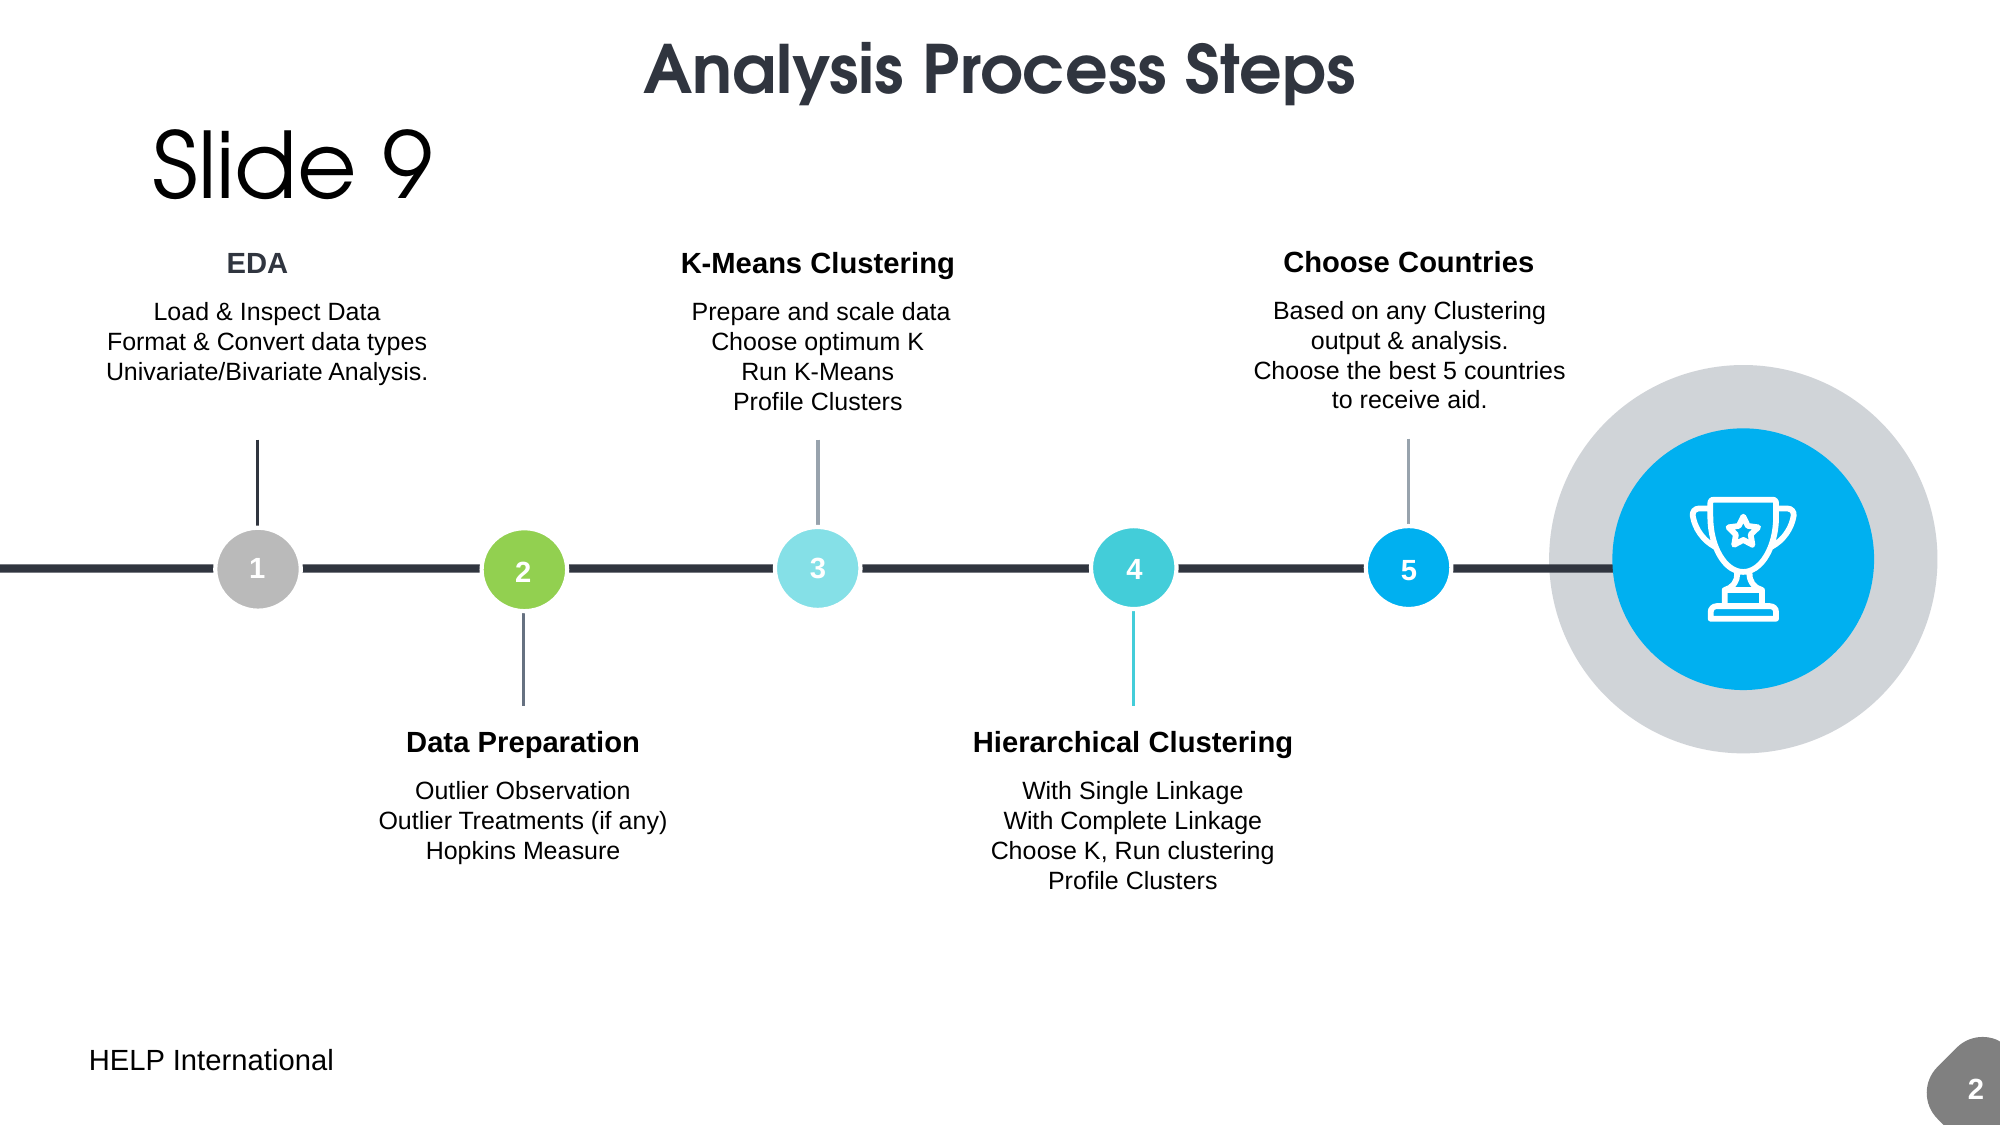

Analysis Process Steps
# Slide 9
Choose Countries
EDA
K-Means Clustering
Based on any Clustering output & analysis.
Choose the best 5 countries to receive aid.
Load & Inspect Data
Format & Convert data types
Univariate/Bivariate Analysis.
 Prepare and scale data
Choose optimum K
Run K-Means
Profile Clusters

3
1
4
5
2

Data Preparation
Hierarchical Clustering
Outlier Observation
Outlier Treatments (if any)
Hopkins Measure
With Single Linkage
With Complete Linkage
Choose K, Run clustering
Profile Clusters

HELP International
2